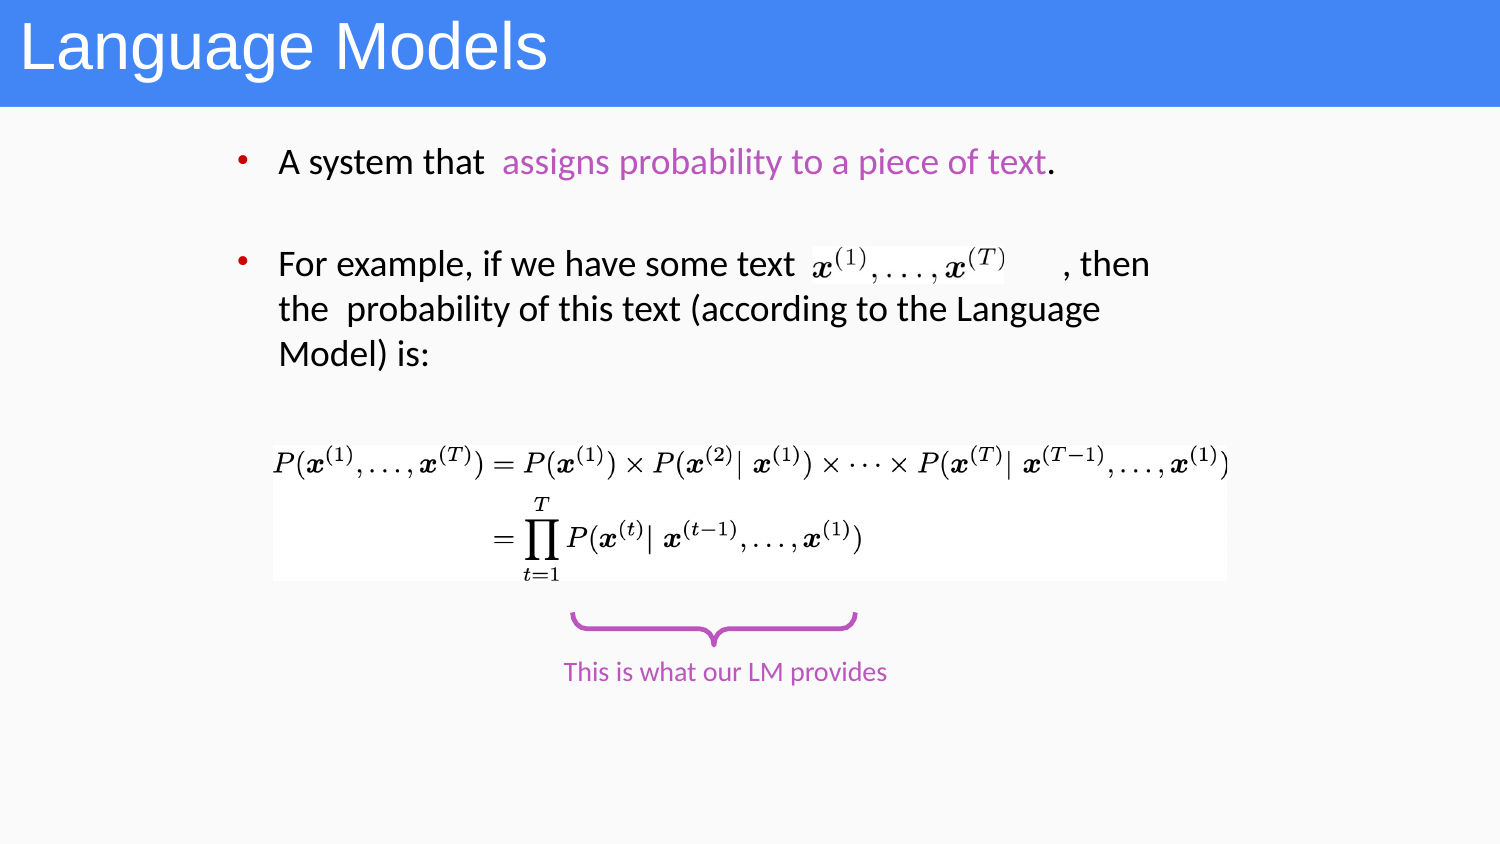

# Language Models
A system that  assigns probability to a piece of text.

For example, if we have some text	, then the  probability of this text (according to the Language Model) is:

This is what our LM provides